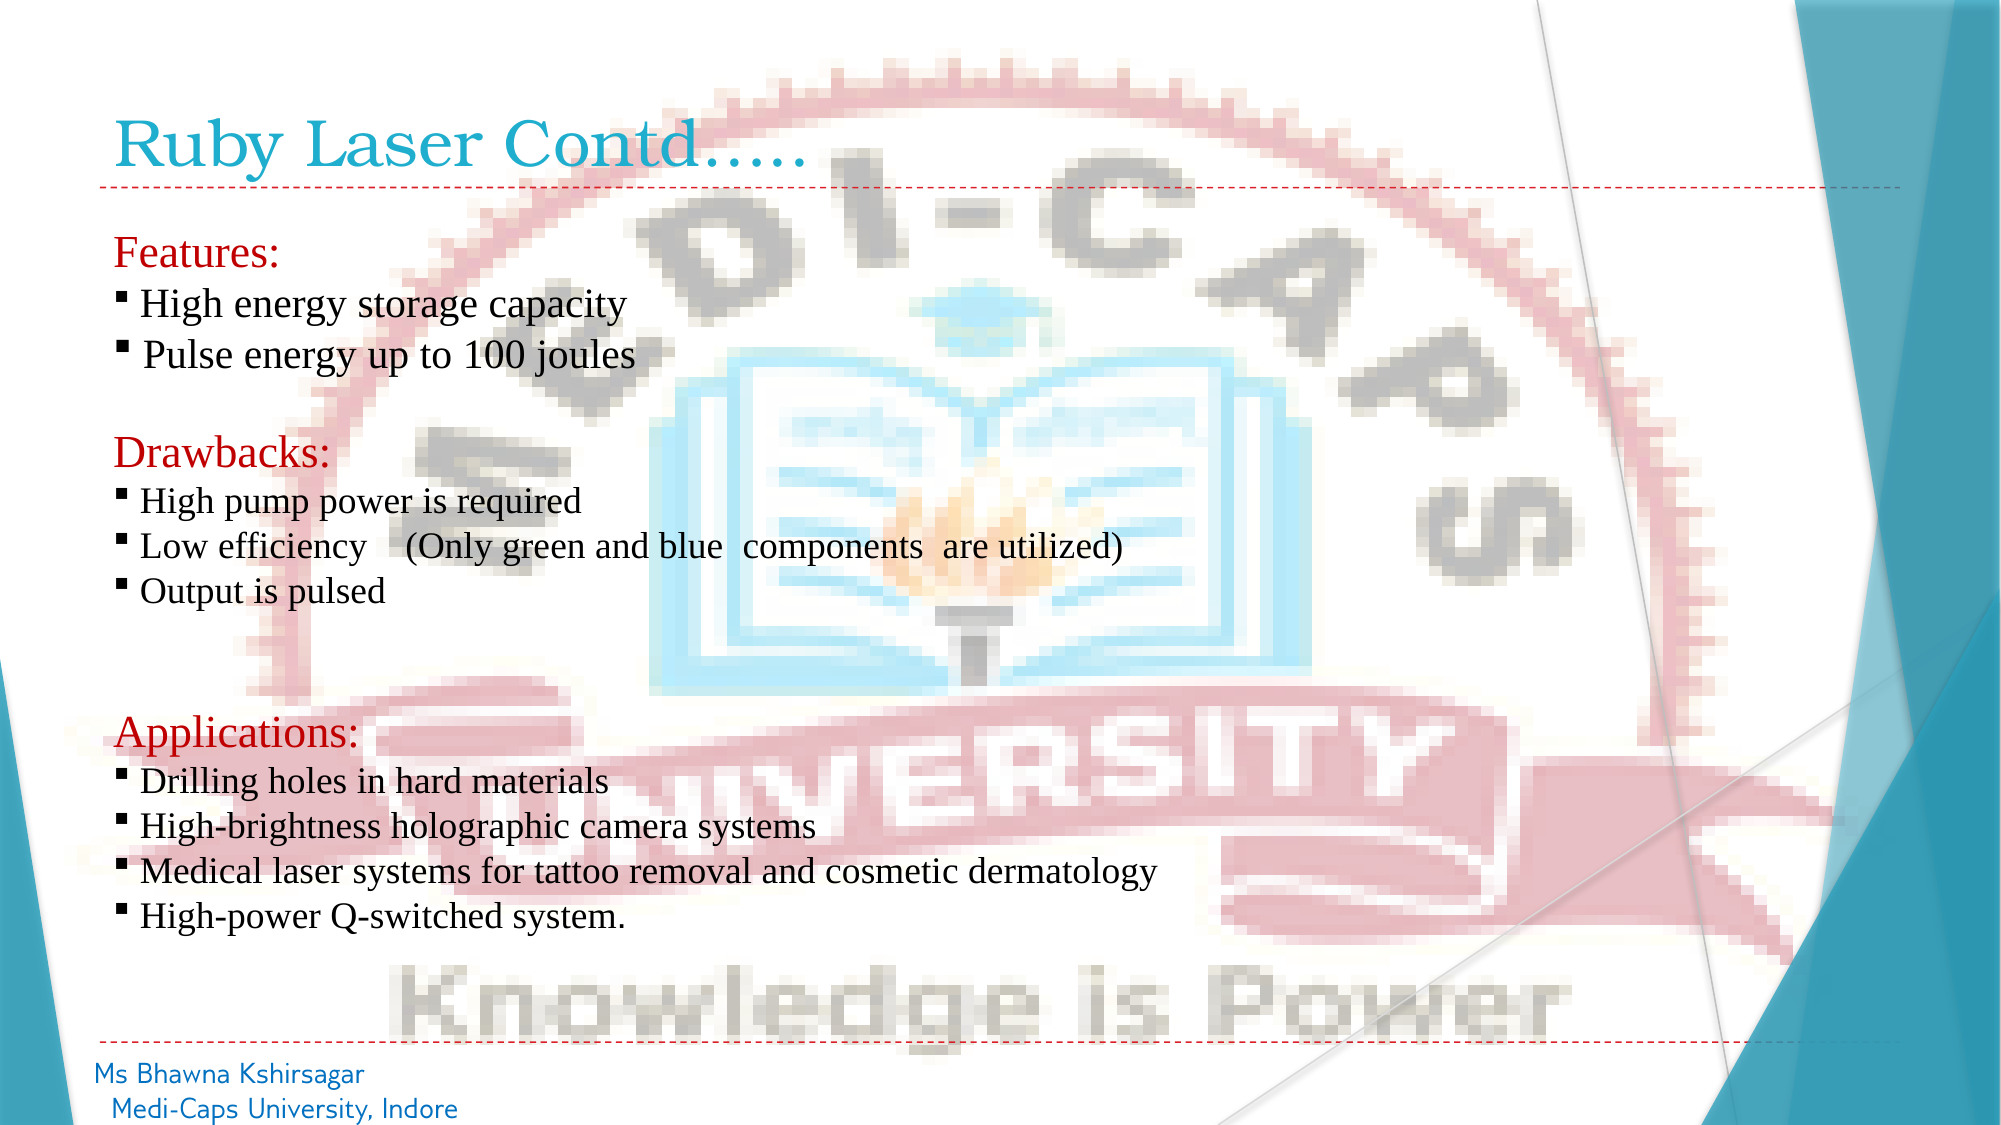

# Ruby Laser Contd…..
Features:
 High energy storage capacity
 Pulse energy up to 100 joules

Drawbacks:
 High pump power is required
 Low efficiency    (Only green and blue  components  are utilized)
 Output is pulsed

Applications:
 Drilling holes in hard materials
 High-brightness holographic camera systems
 Medical laser systems for tattoo removal and cosmetic dermatology
 High-power Q-switched system.

Ms Bhawna Kshirsagar 							                                            Medi-Caps University, Indore